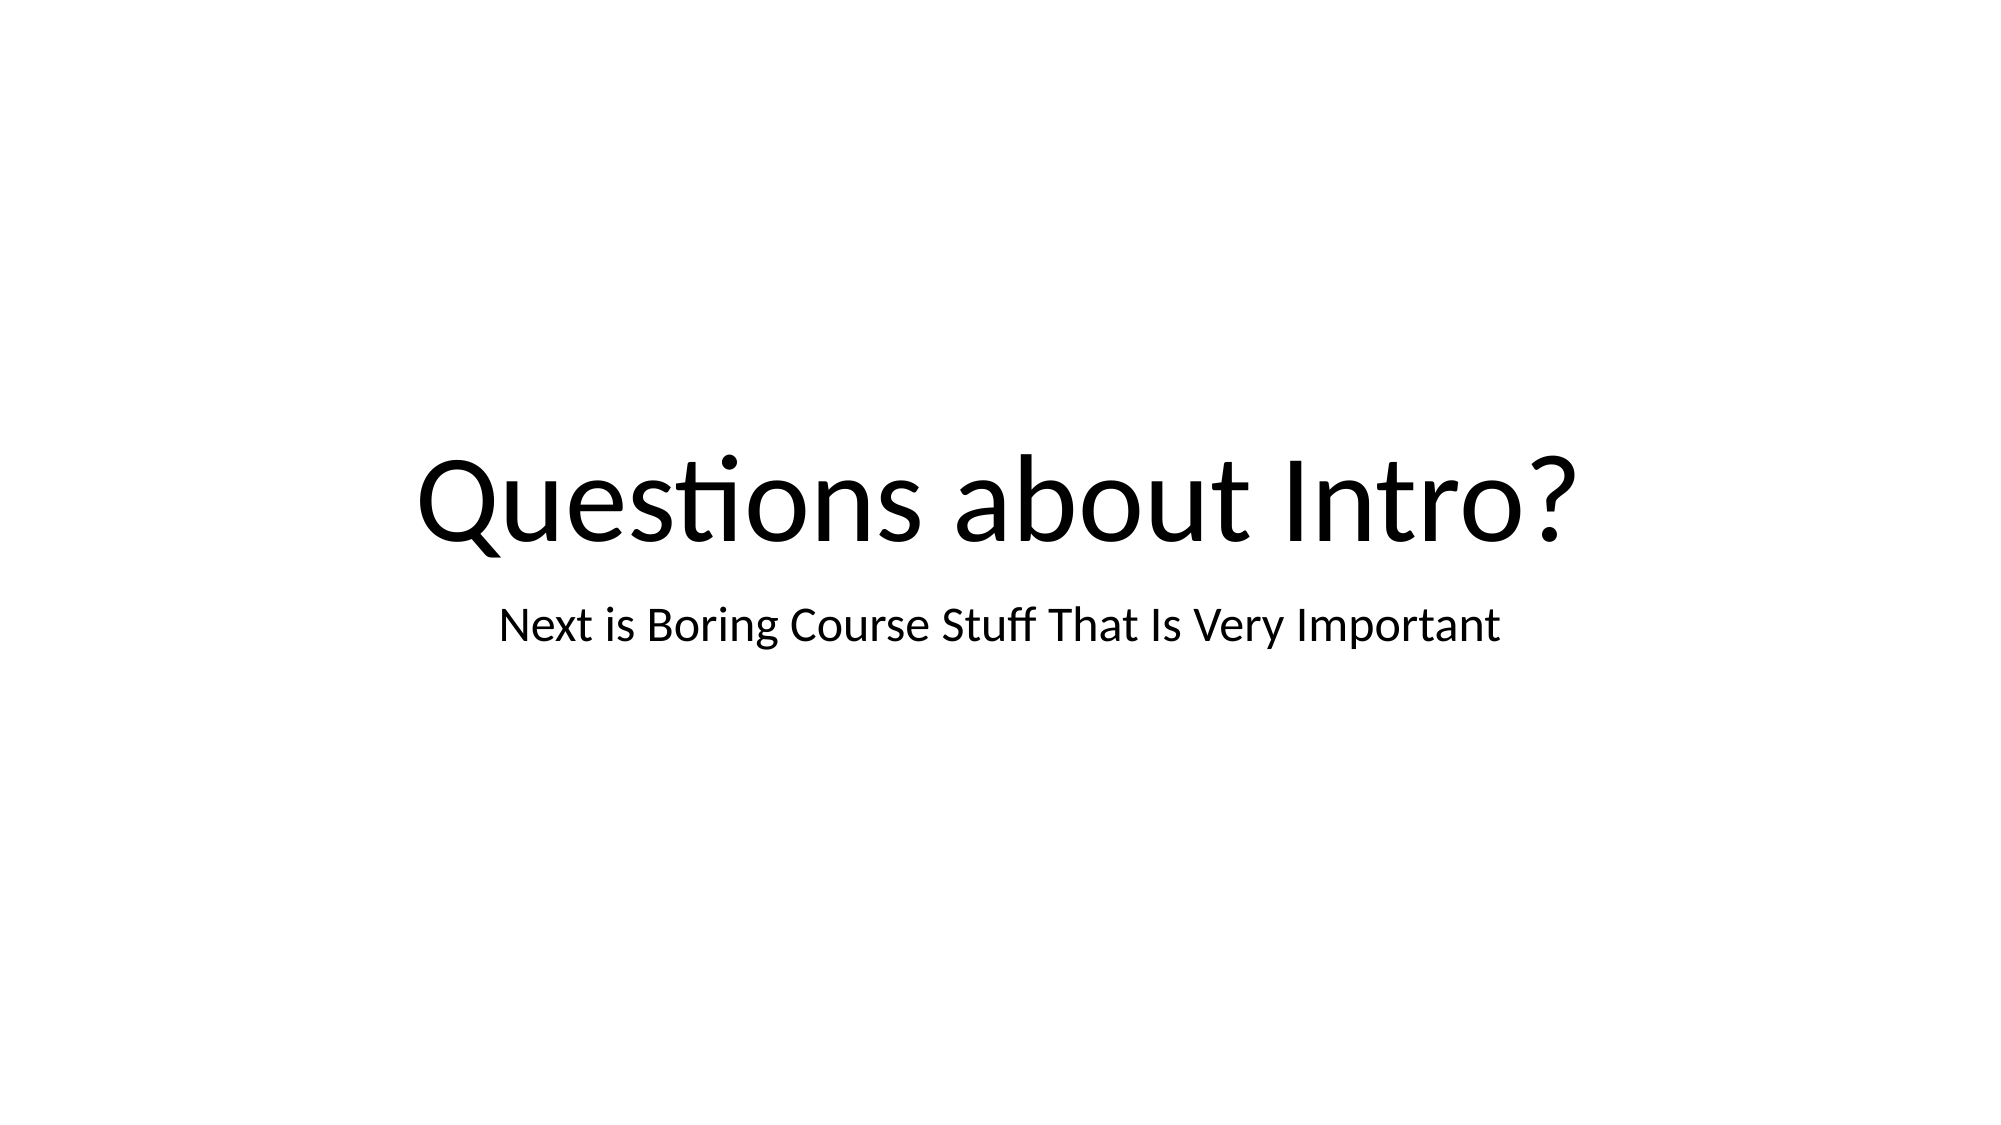

# Questions about Intro?
Next is Boring Course Stuff That Is Very Important